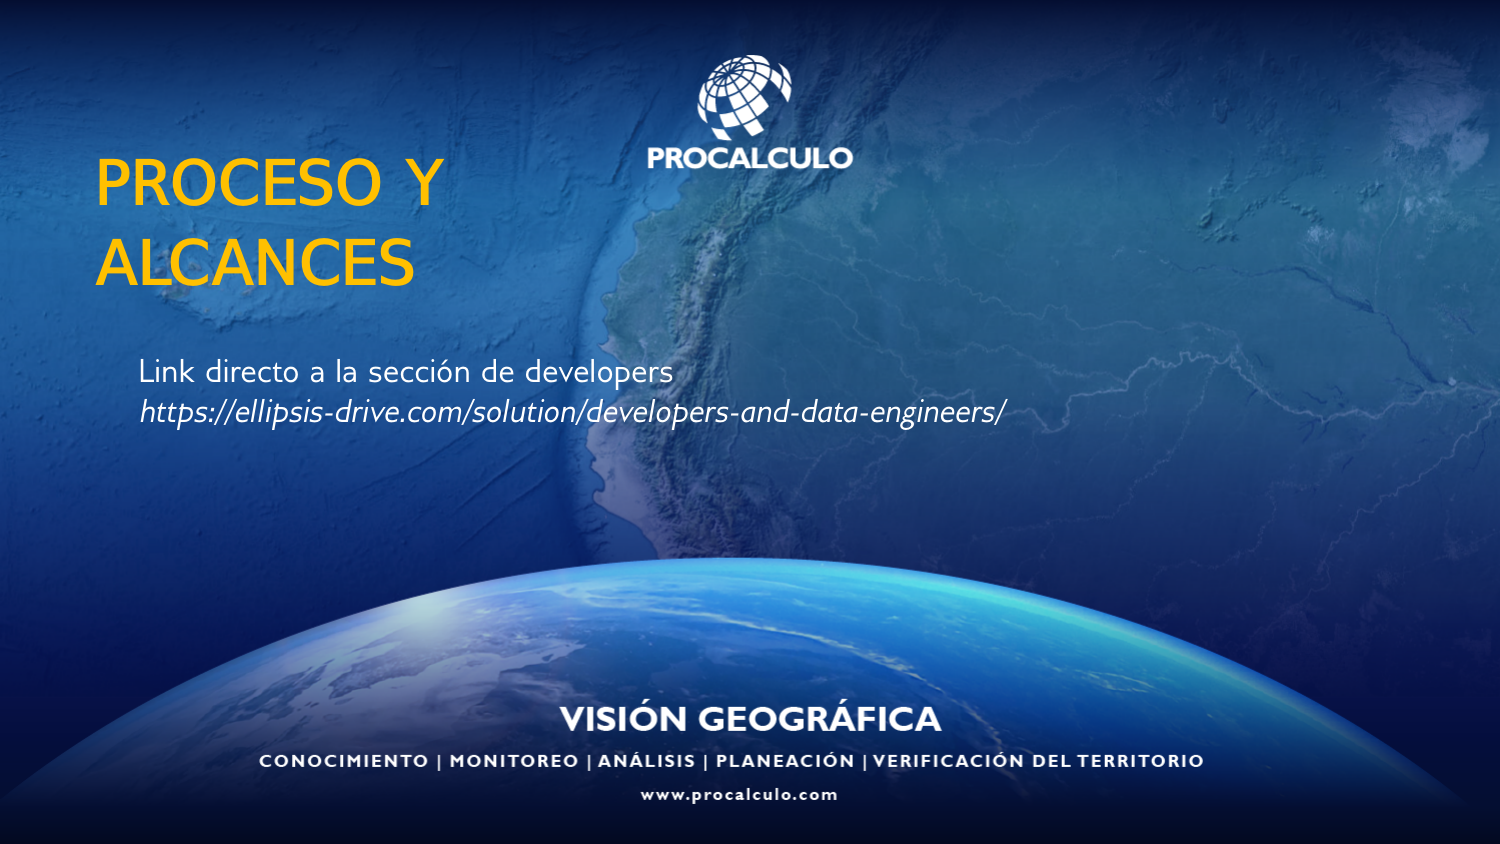

PROCESO Y ALCANCES
Link directo a la sección de developers
https://ellipsis-drive.com/solution/developers-and-data-engineers/